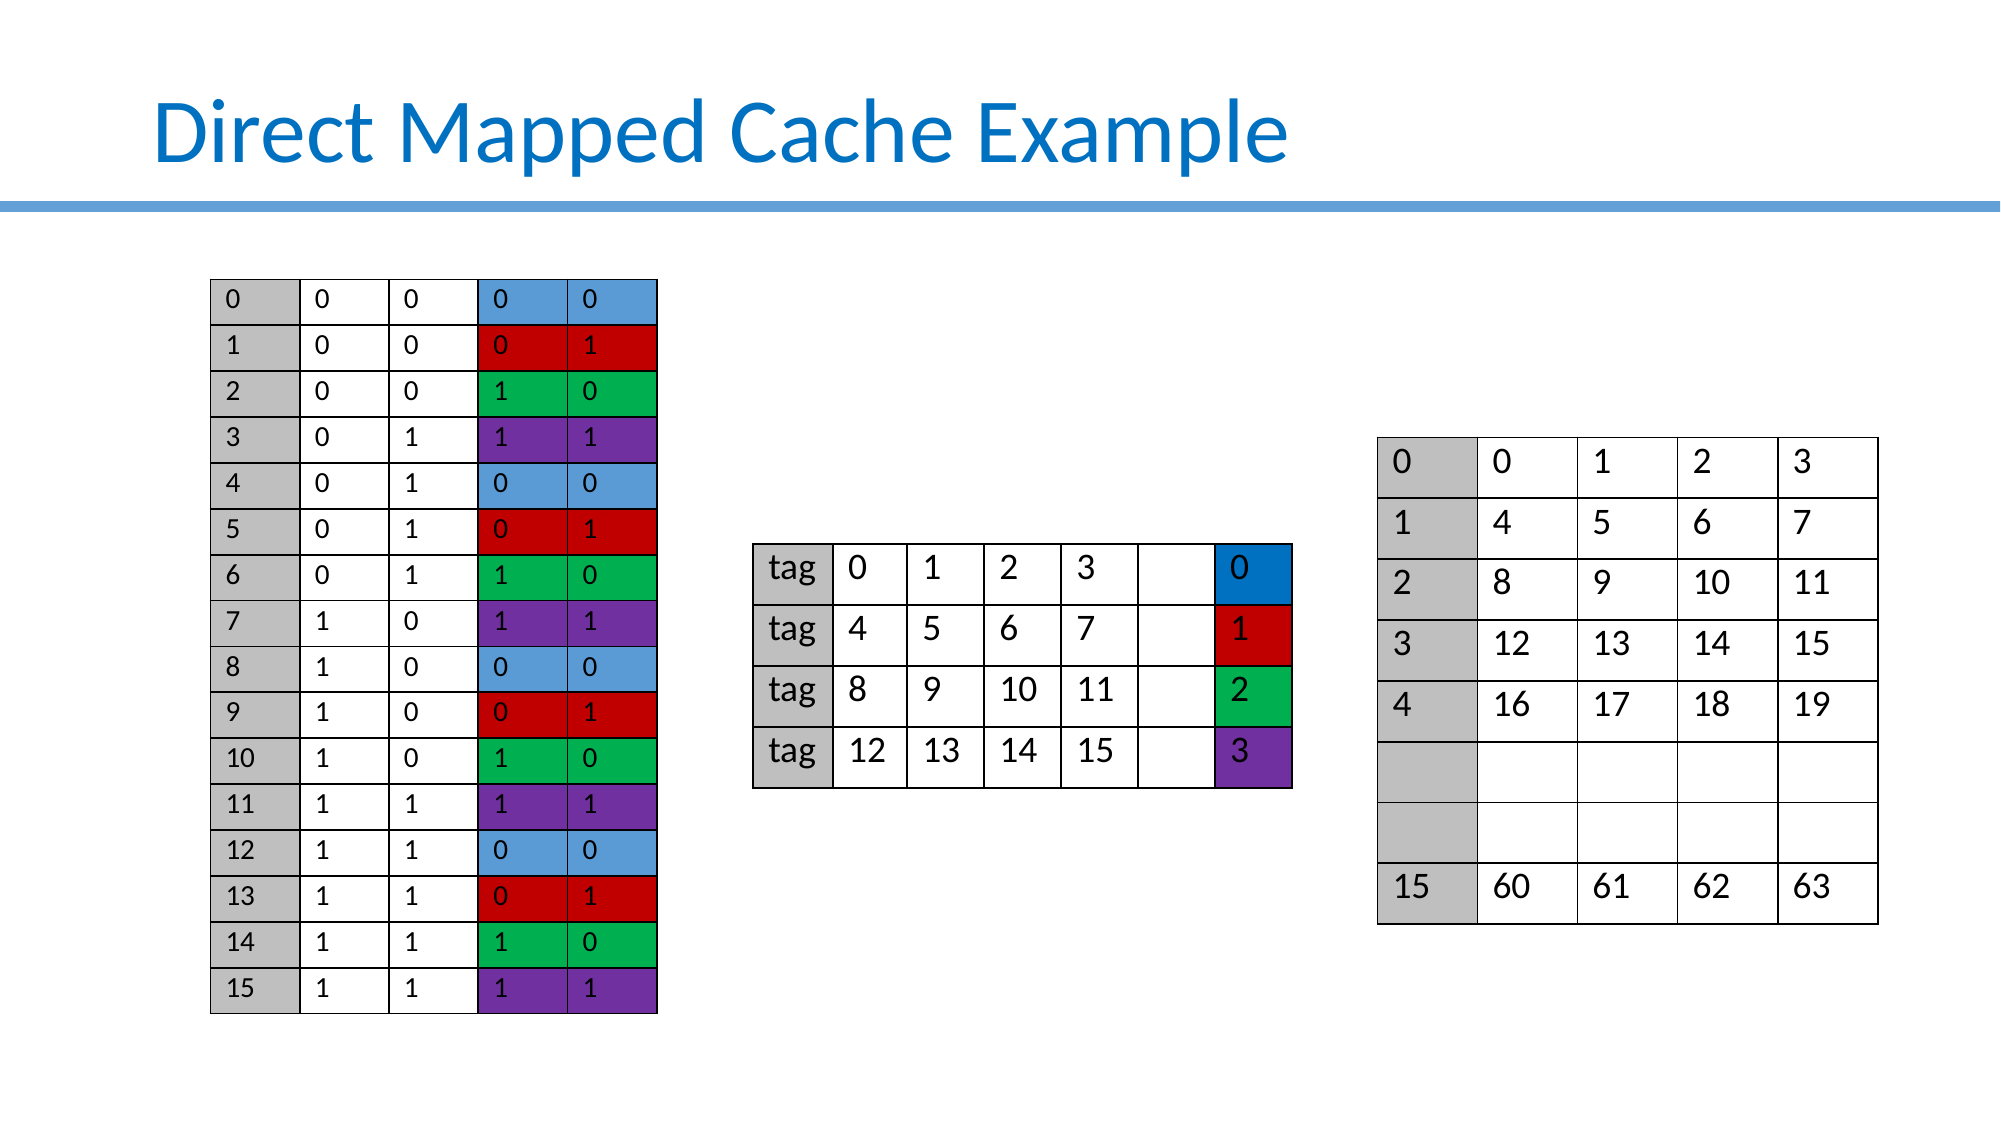

# Direct Mapped Cache Example
| 0 | 0 | 0 | 0 | 0 |
| --- | --- | --- | --- | --- |
| 1 | 0 | 0 | 0 | 1 |
| 2 | 0 | 0 | 1 | 0 |
| 3 | 0 | 1 | 1 | 1 |
| 4 | 0 | 1 | 0 | 0 |
| 5 | 0 | 1 | 0 | 1 |
| 6 | 0 | 1 | 1 | 0 |
| 7 | 1 | 0 | 1 | 1 |
| 8 | 1 | 0 | 0 | 0 |
| 9 | 1 | 0 | 0 | 1 |
| 10 | 1 | 0 | 1 | 0 |
| 11 | 1 | 1 | 1 | 1 |
| 12 | 1 | 1 | 0 | 0 |
| 13 | 1 | 1 | 0 | 1 |
| 14 | 1 | 1 | 1 | 0 |
| 15 | 1 | 1 | 1 | 1 |
| 0 | 0 | 1 | 2 | 3 |
| --- | --- | --- | --- | --- |
| 1 | 4 | 5 | 6 | 7 |
| 2 | 8 | 9 | 10 | 11 |
| 3 | 12 | 13 | 14 | 15 |
| 4 | 16 | 17 | 18 | 19 |
|  |  |  |  |  |
|  |  |  |  |  |
| 15 | 60 | 61 | 62 | 63 |
| tag | 0 | 1 | 2 | 3 |  | 0 |
| --- | --- | --- | --- | --- | --- | --- |
| tag | 4 | 5 | 6 | 7 |  | 1 |
| tag | 8 | 9 | 10 | 11 |  | 2 |
| tag | 12 | 13 | 14 | 15 |  | 3 |
94